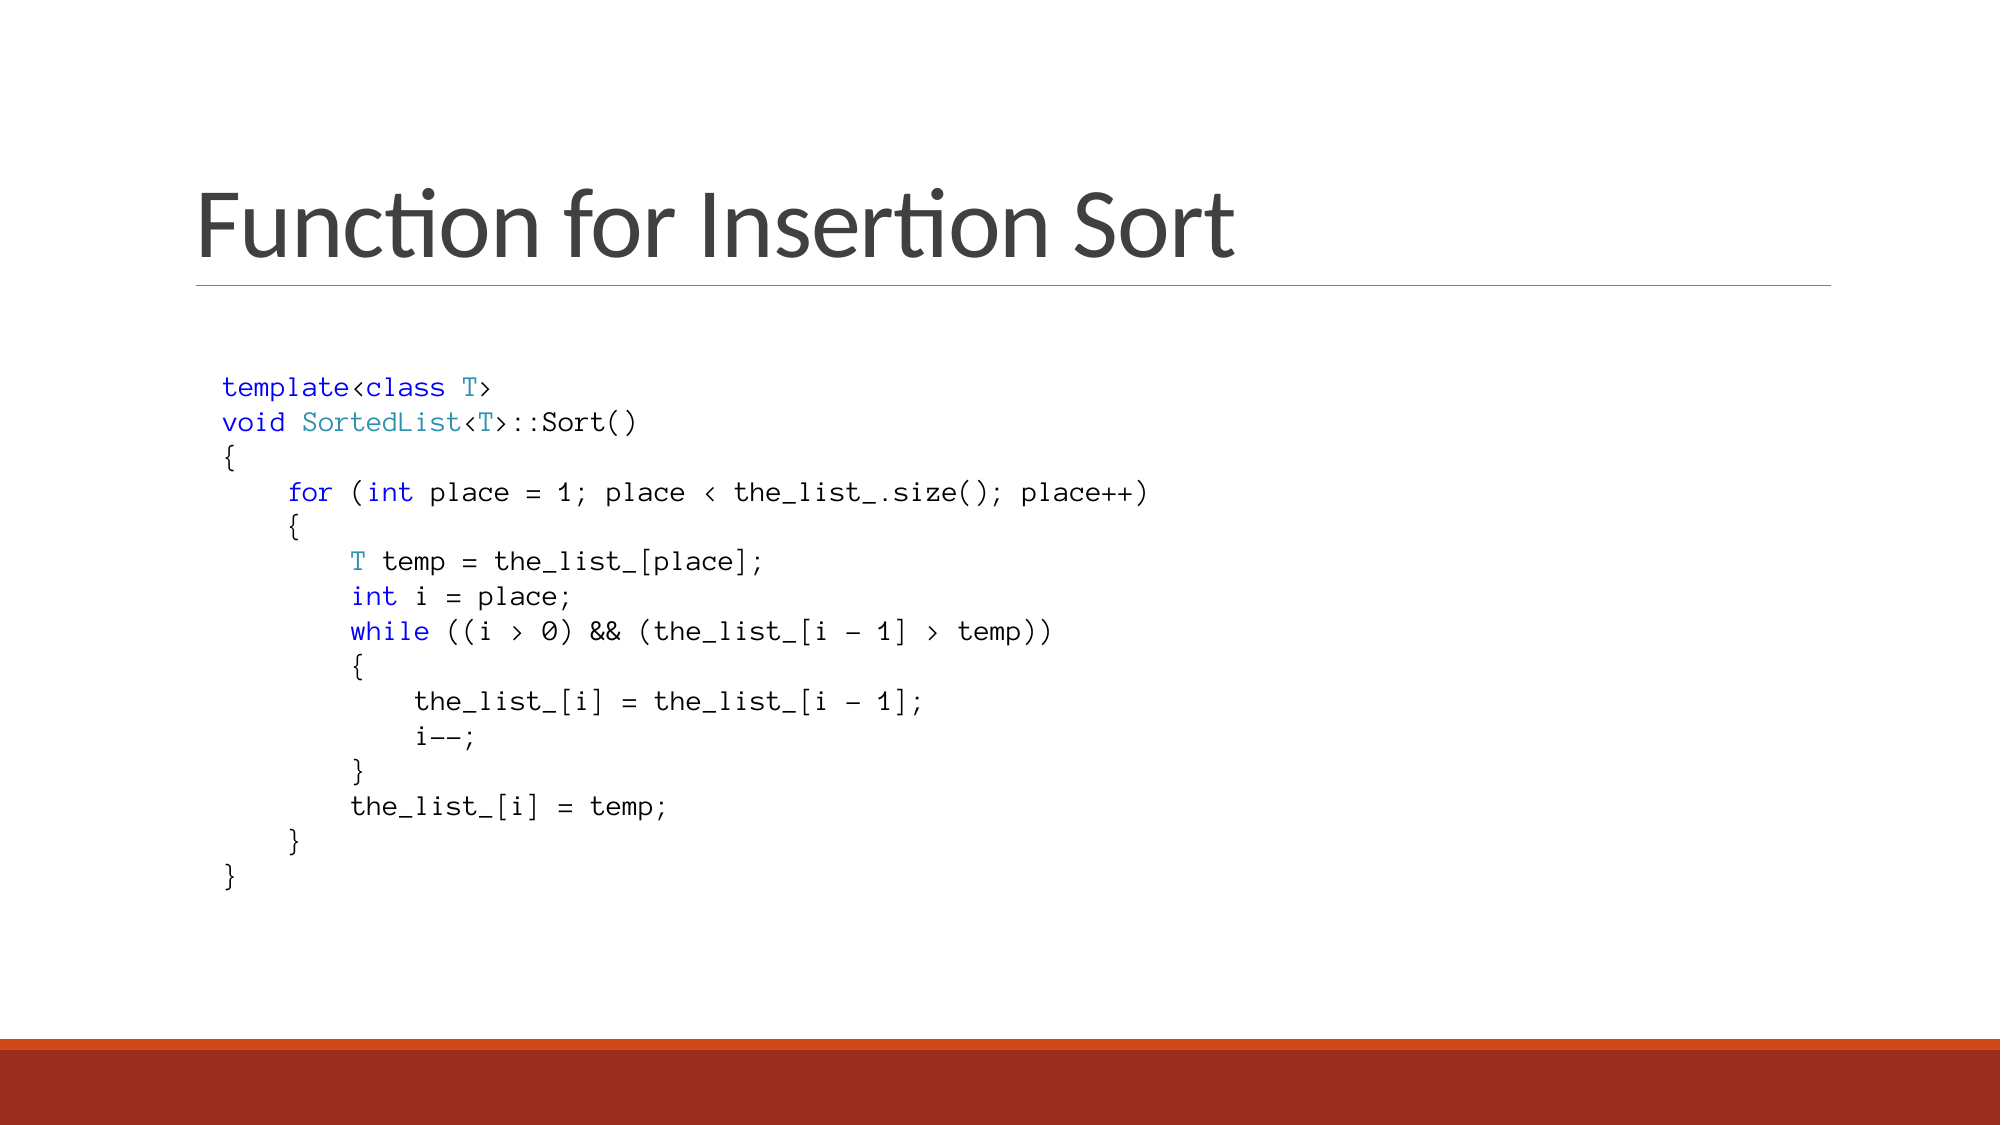

# Function for Insertion Sort
template<class T>
void SortedList<T>::Sort()
{
    for (int place = 1; place < the_list_.size(); place++)
    {
        T temp = the_list_[place];
        int i = place;
        while ((i > 0) && (the_list_[i - 1] > temp))
        {
            the_list_[i] = the_list_[i - 1];
            i--;
        }
        the_list_[i] = temp;
    }
}